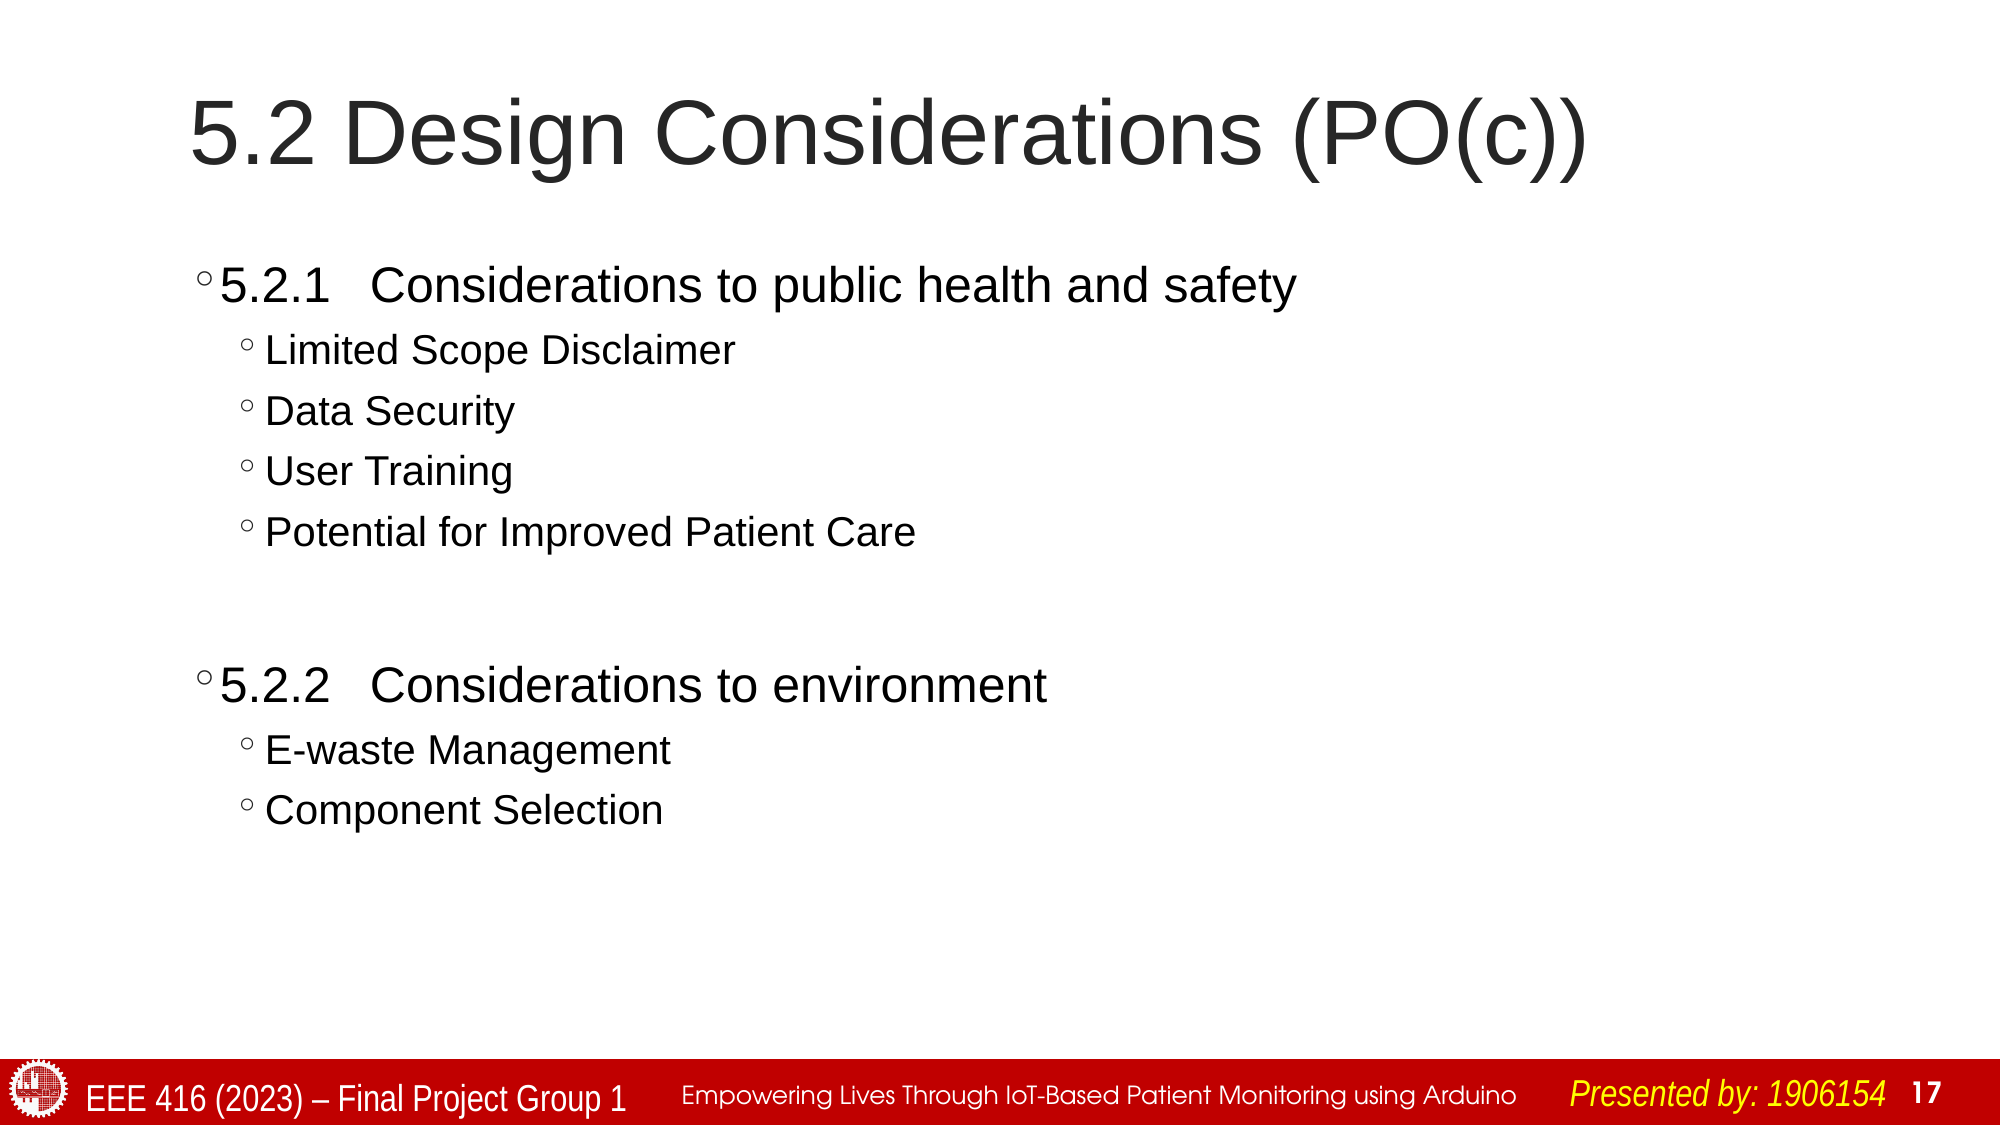

# 5.2 Design Considerations (PO(c))
5.2.1	Considerations to public health and safety
Limited Scope Disclaimer
Data Security
User Training
Potential for Improved Patient Care

5.2.2	Considerations to environment
E-waste Management
Component Selection

Presented by: 1906154
EEE 416 (2023) – Final Project Group 1
17
Empowering Lives Through IoT-Based Patient Monitoring using Arduino